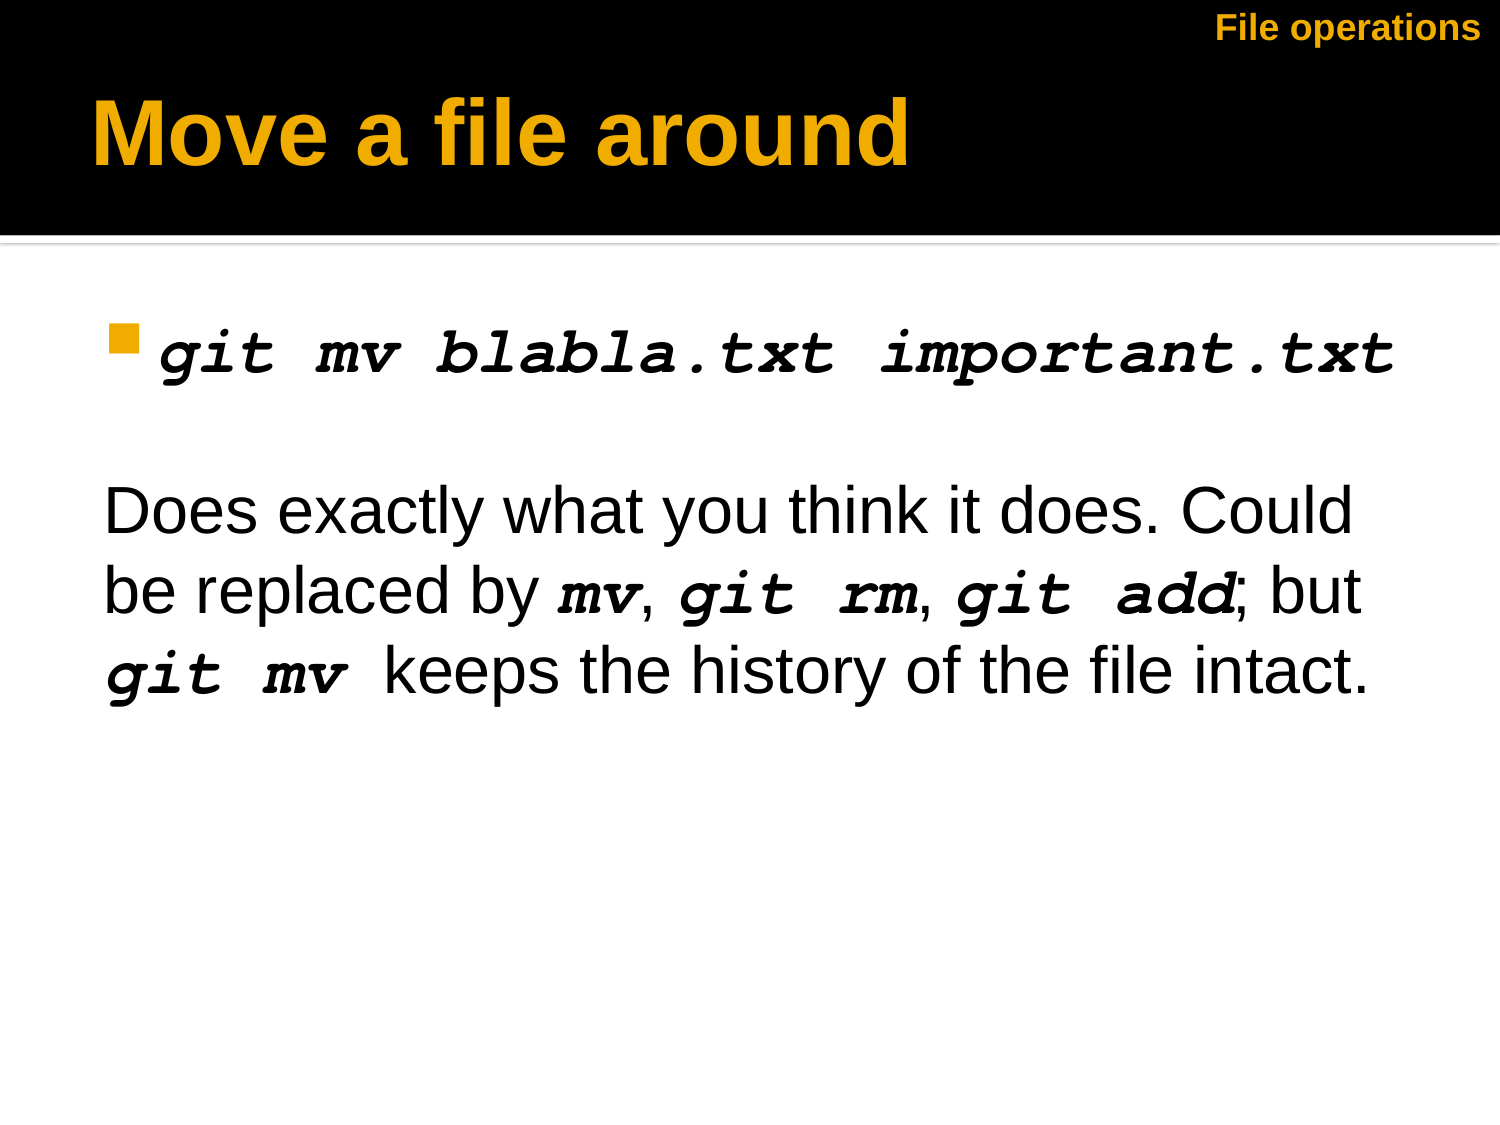

File operations
# Move a file around
git mv blabla.txt important.txt

Does exactly what you think it does. Could be replaced by mv, git rm, git add; but git mv keeps the history of the file intact.